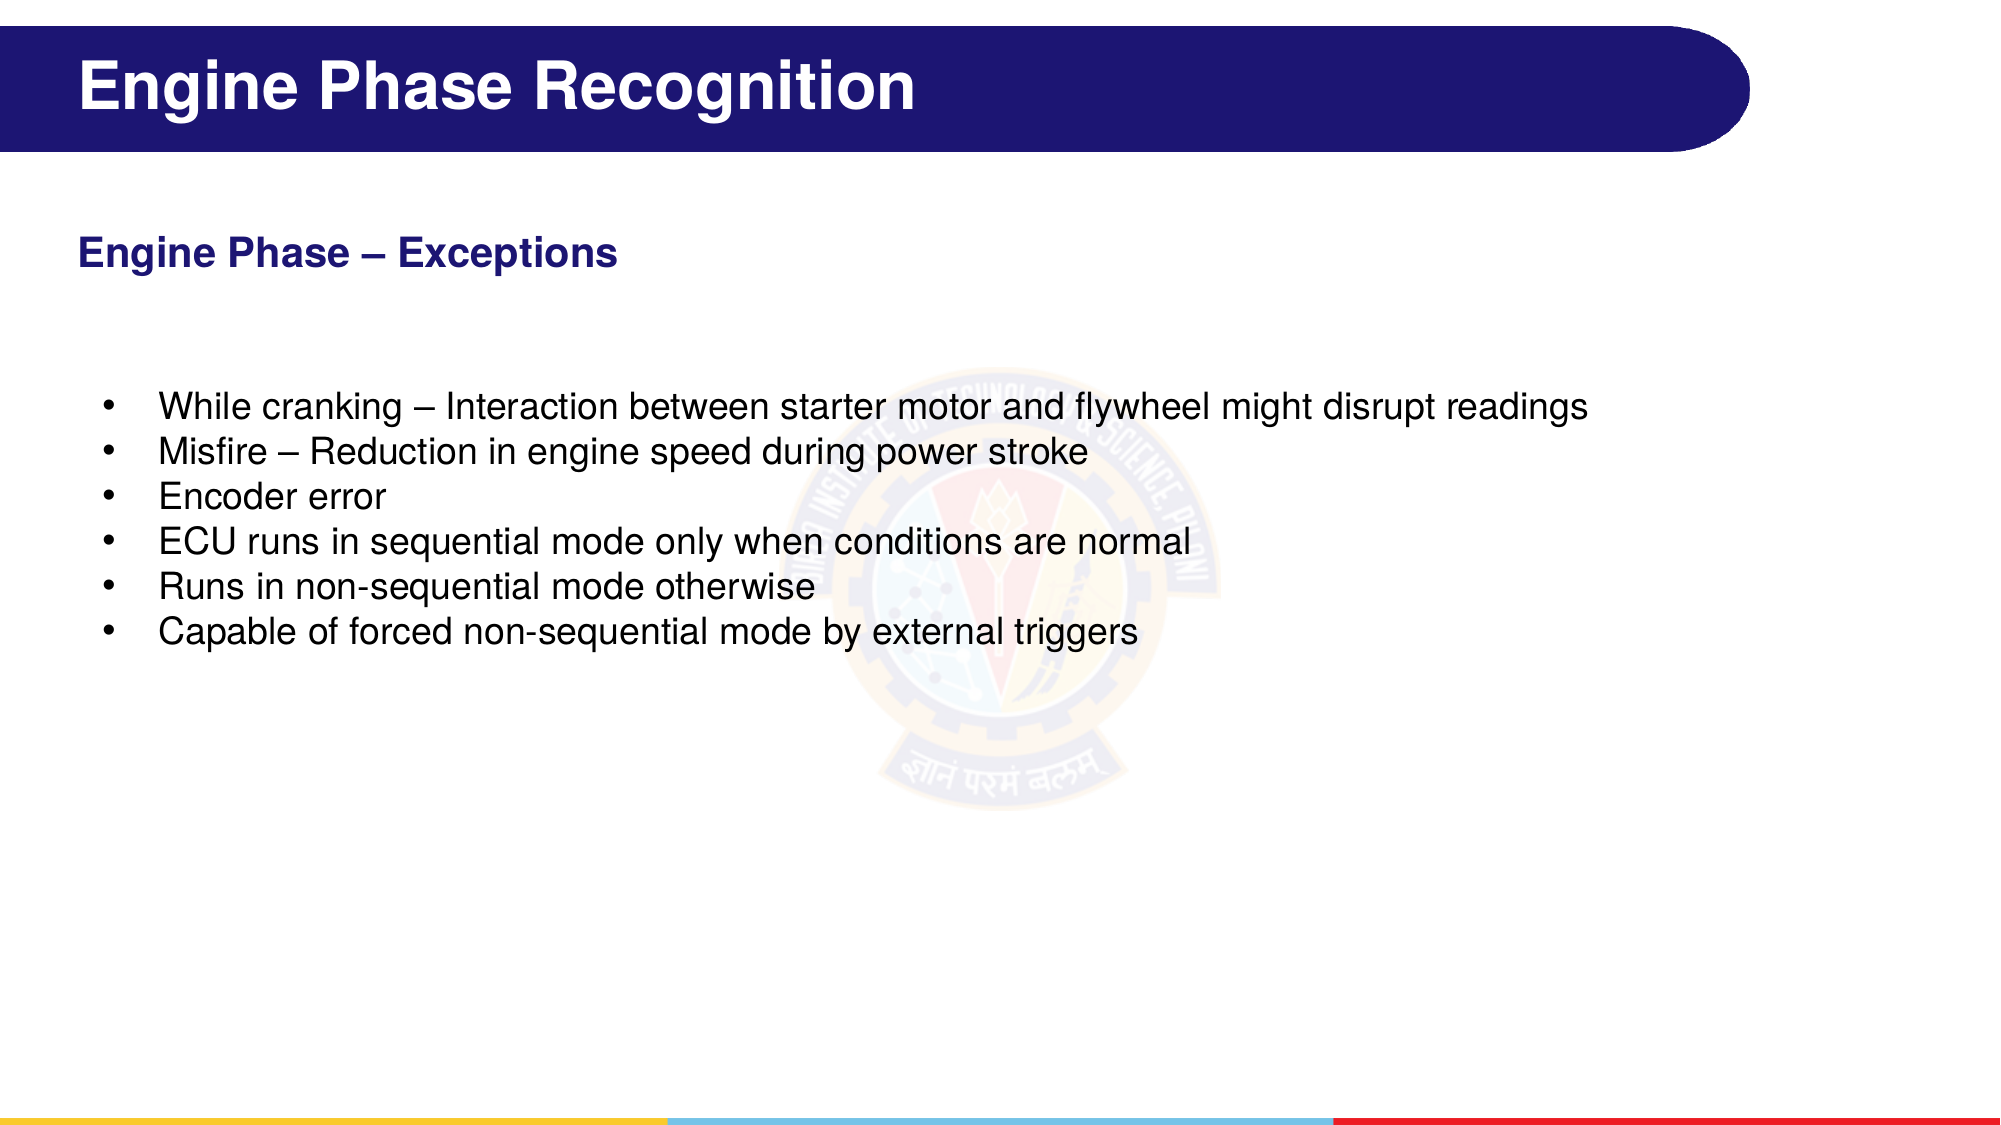

# Engine Phase Recognition
Engine Phase – Exceptions
While cranking – Interaction between starter motor and flywheel might disrupt readings
Misfire – Reduction in engine speed during power stroke
Encoder error
ECU runs in sequential mode only when conditions are normal
Runs in non-sequential mode otherwise
Capable of forced non-sequential mode by external triggers